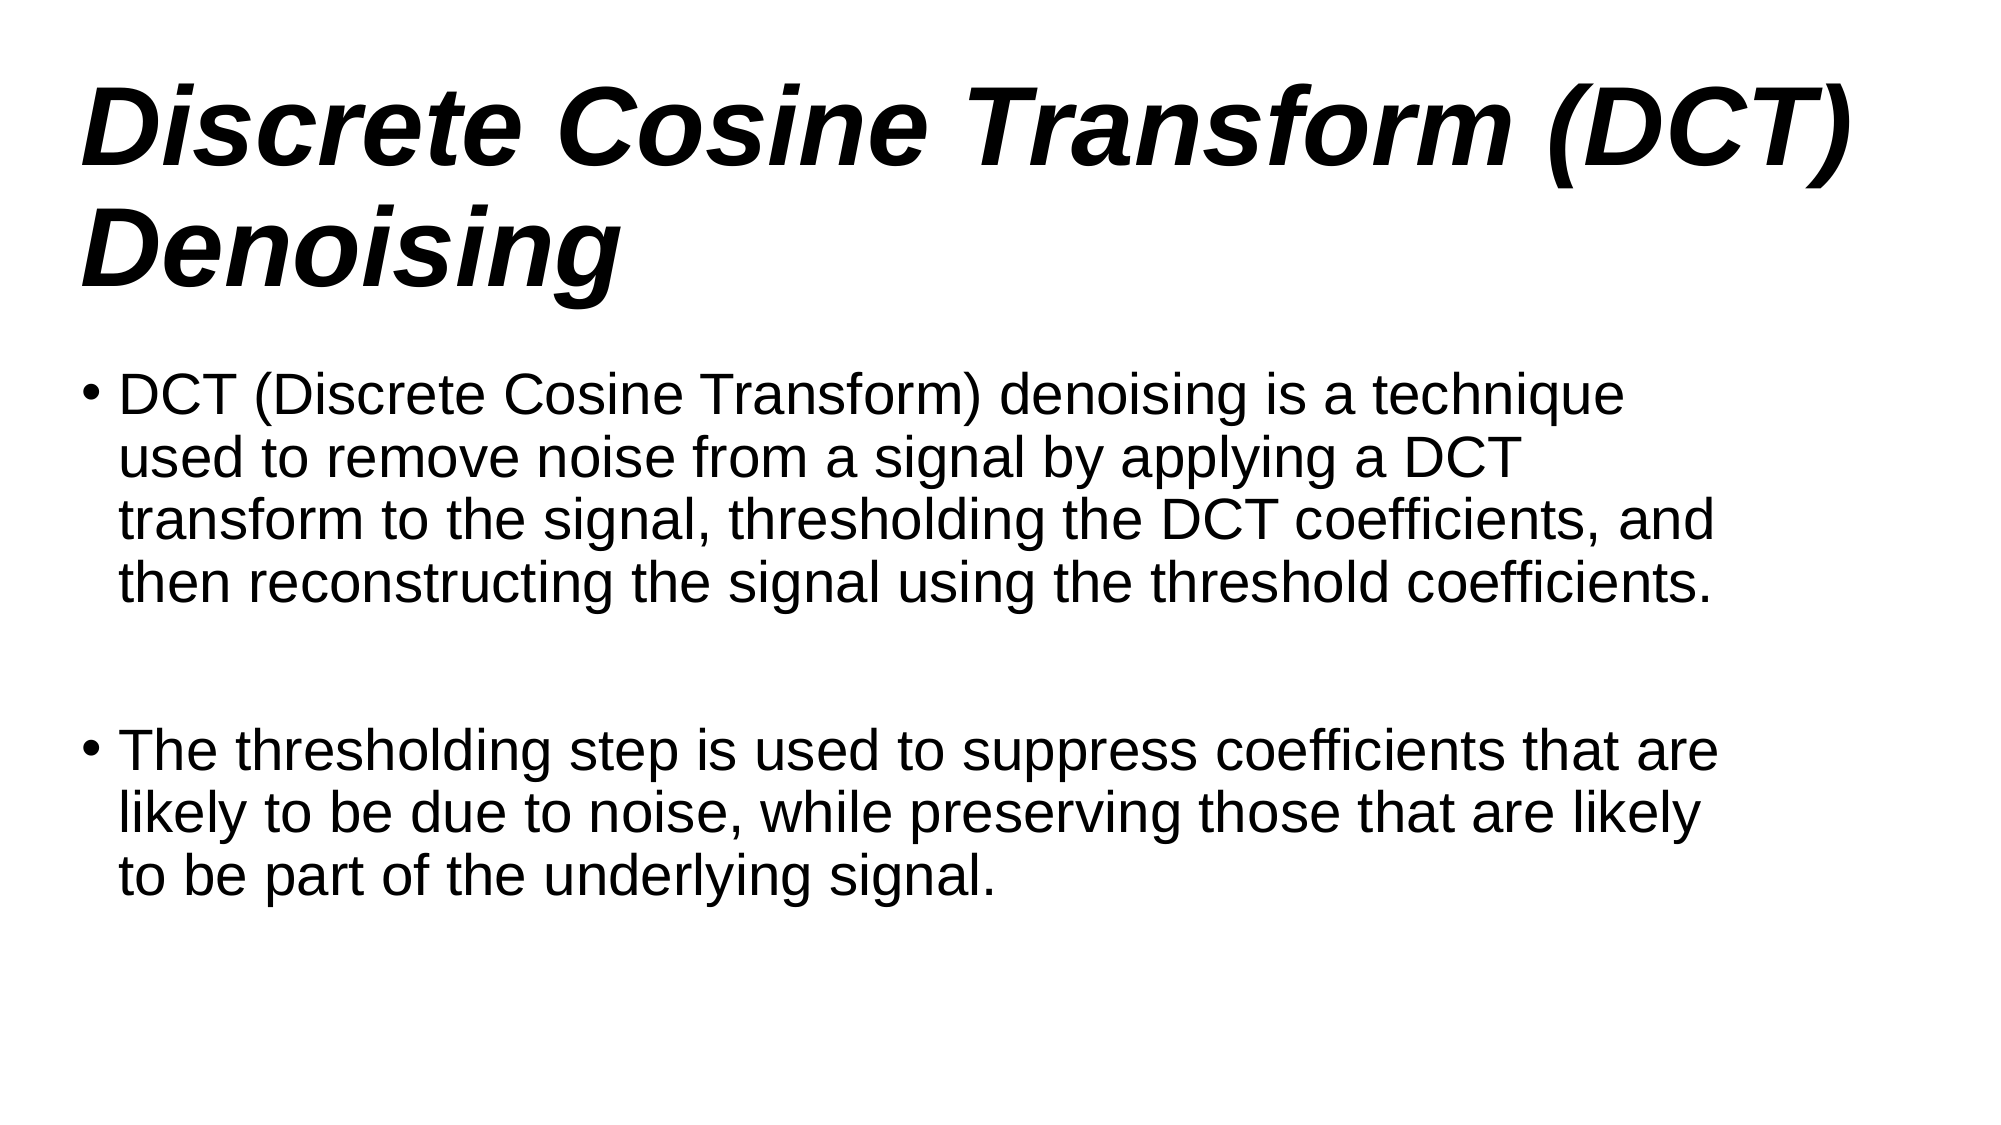

# Discrete Cosine Transform (DCT) Denoising
DCT (Discrete Cosine Transform) denoising is a technique used to remove noise from a signal by applying a DCT transform to the signal, thresholding the DCT coefficients, and then reconstructing the signal using the threshold coefficients.

The thresholding step is used to suppress coefficients that are likely to be due to noise, while preserving those that are likely to be part of the underlying signal.